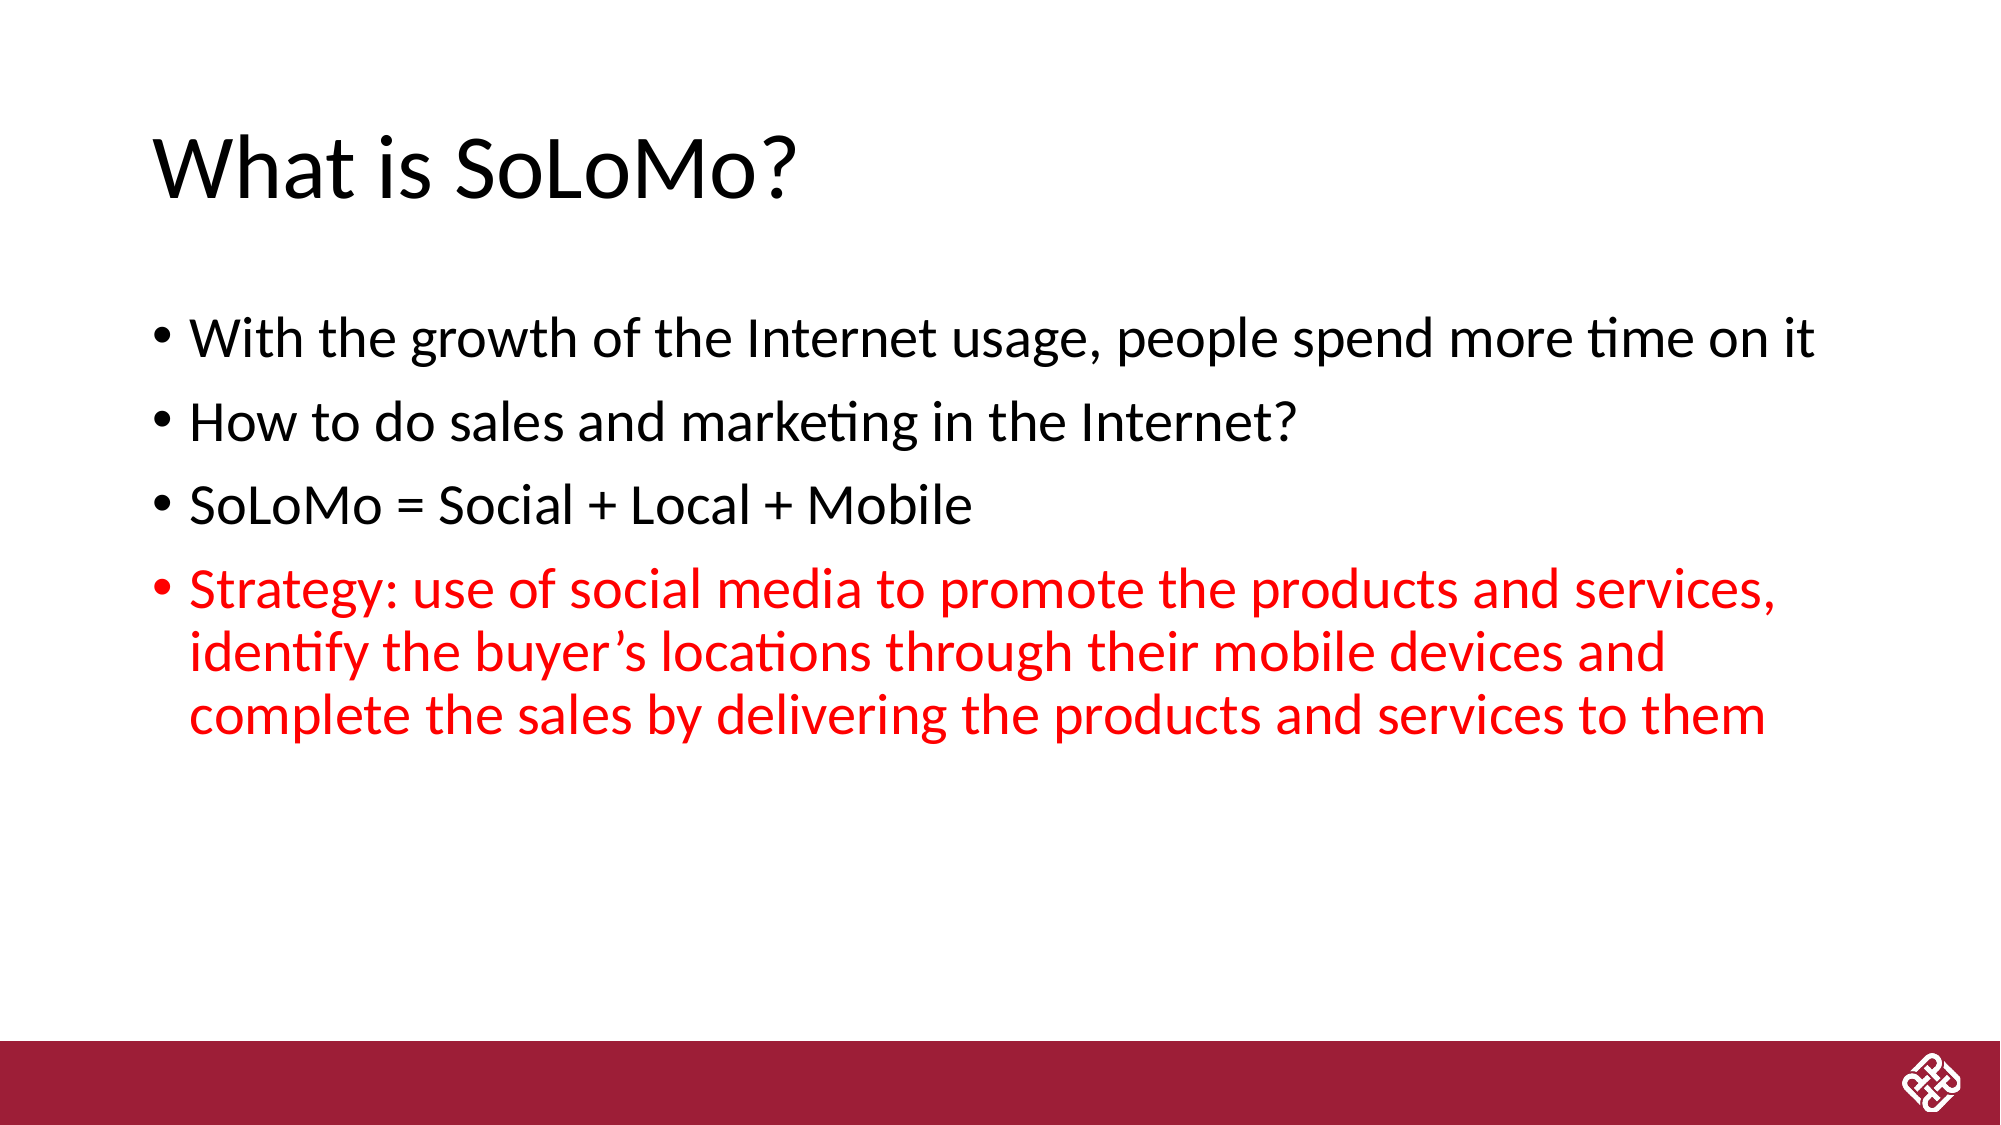

# What is SoLoMo?
With the growth of the Internet usage, people spend more time on it
How to do sales and marketing in the Internet?
SoLoMo = Social + Local + Mobile
Strategy: use of social media to promote the products and services, identify the buyer’s locations through their mobile devices and complete the sales by delivering the products and services to them